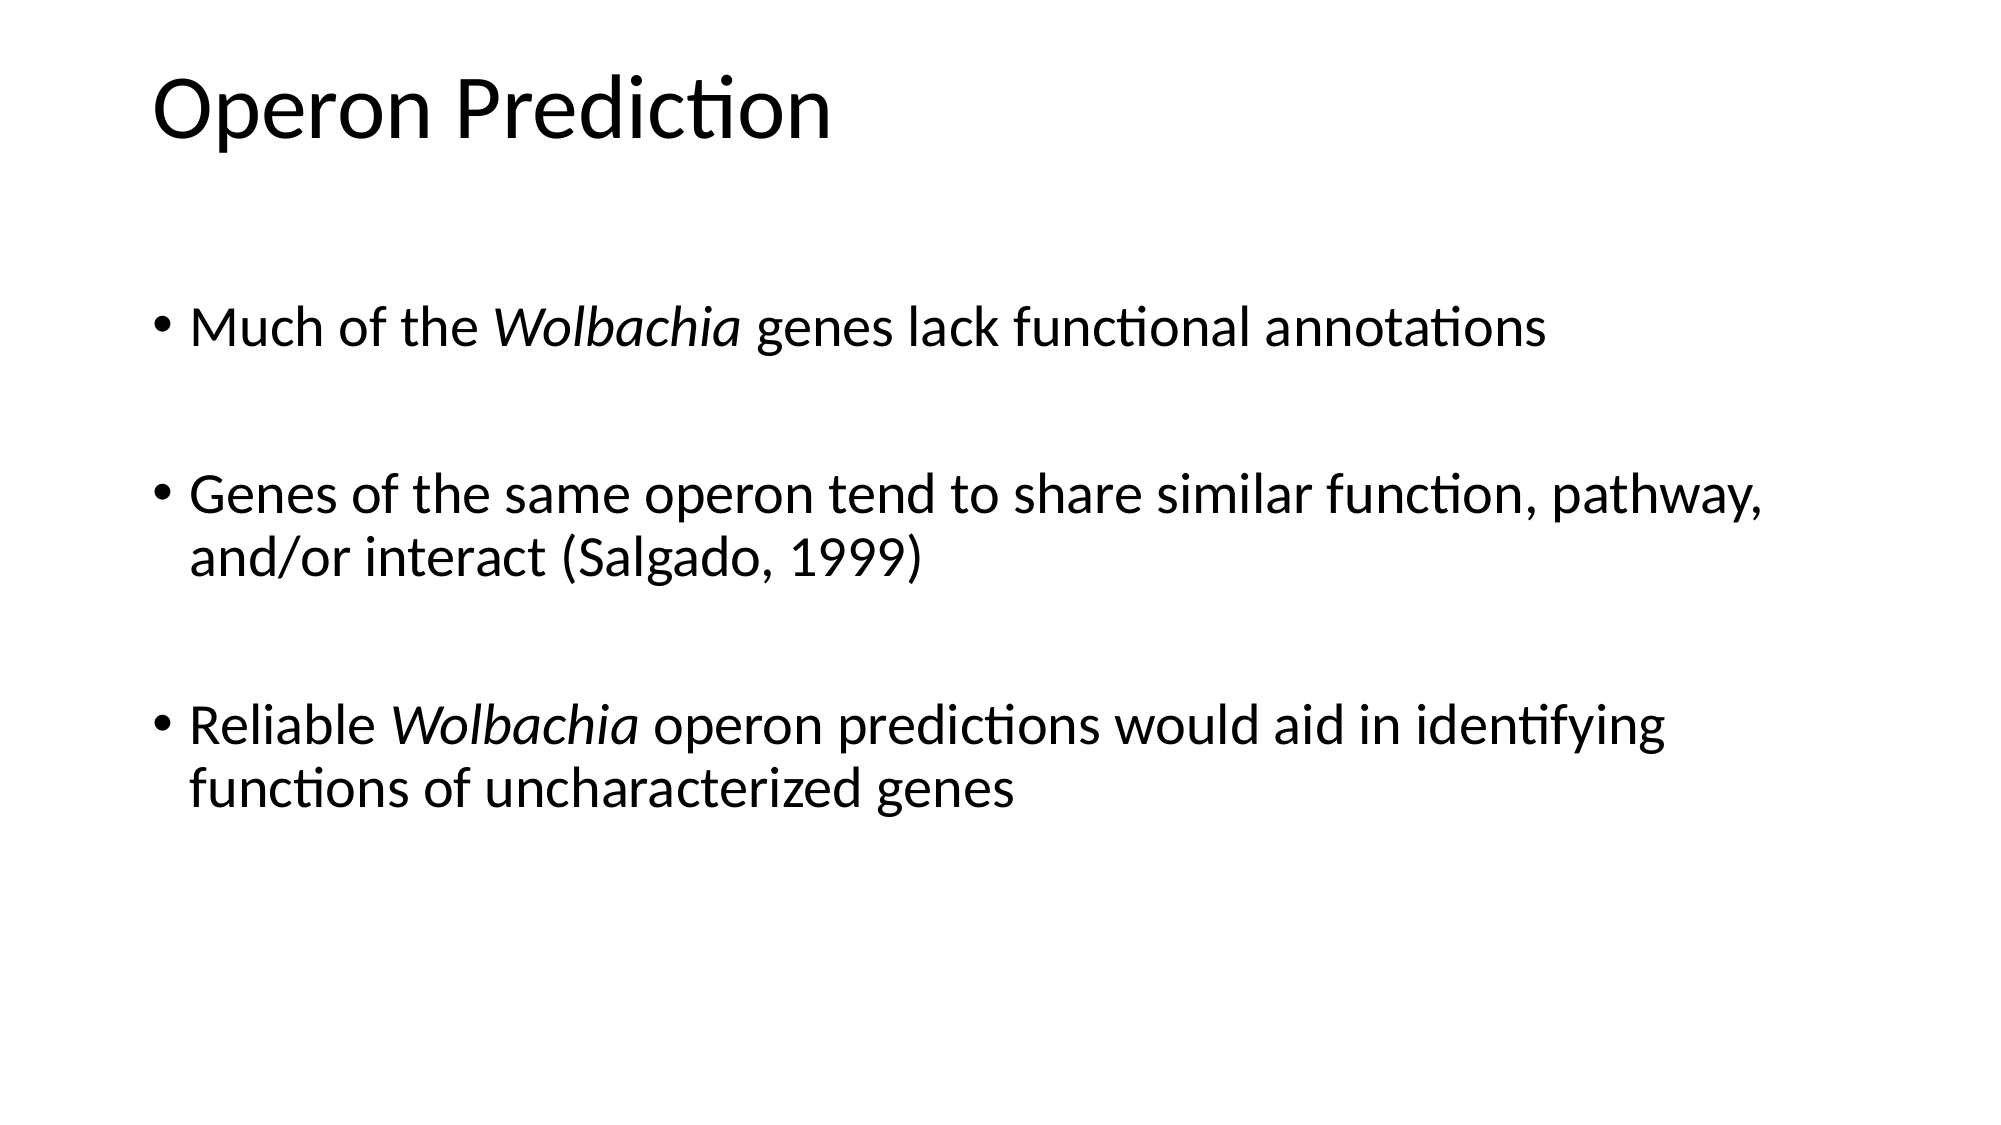

# Operon Prediction
Much of the Wolbachia genes lack functional annotations

Genes of the same operon tend to share similar function, pathway, and/or interact (Salgado, 1999)

Reliable Wolbachia operon predictions would aid in identifying functions of uncharacterized genes